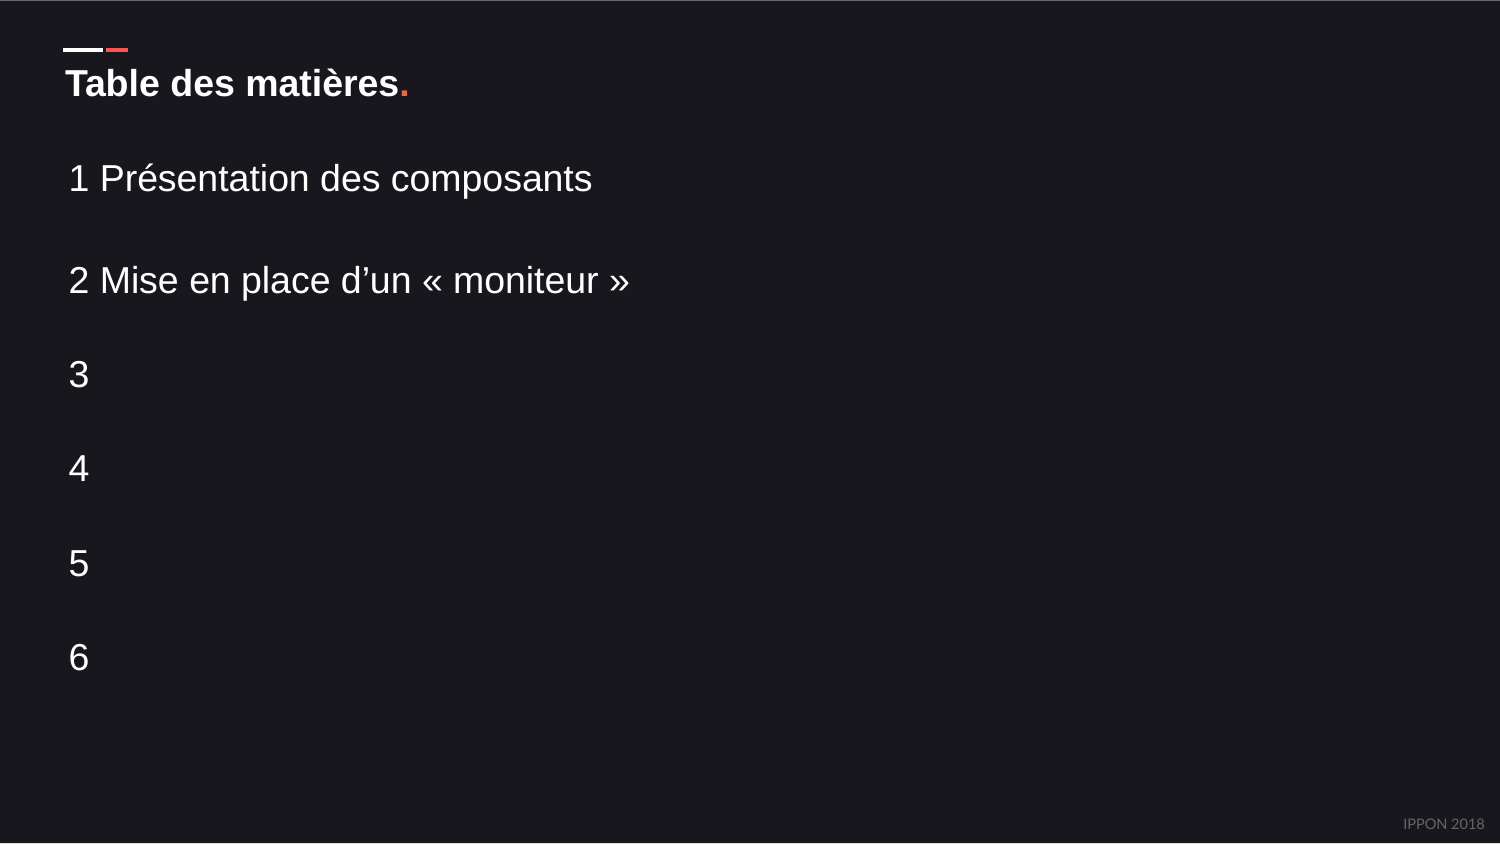

Table des matières.
1 Présentation des composants

2 Mise en place d’un « moniteur »

3
4
5

6